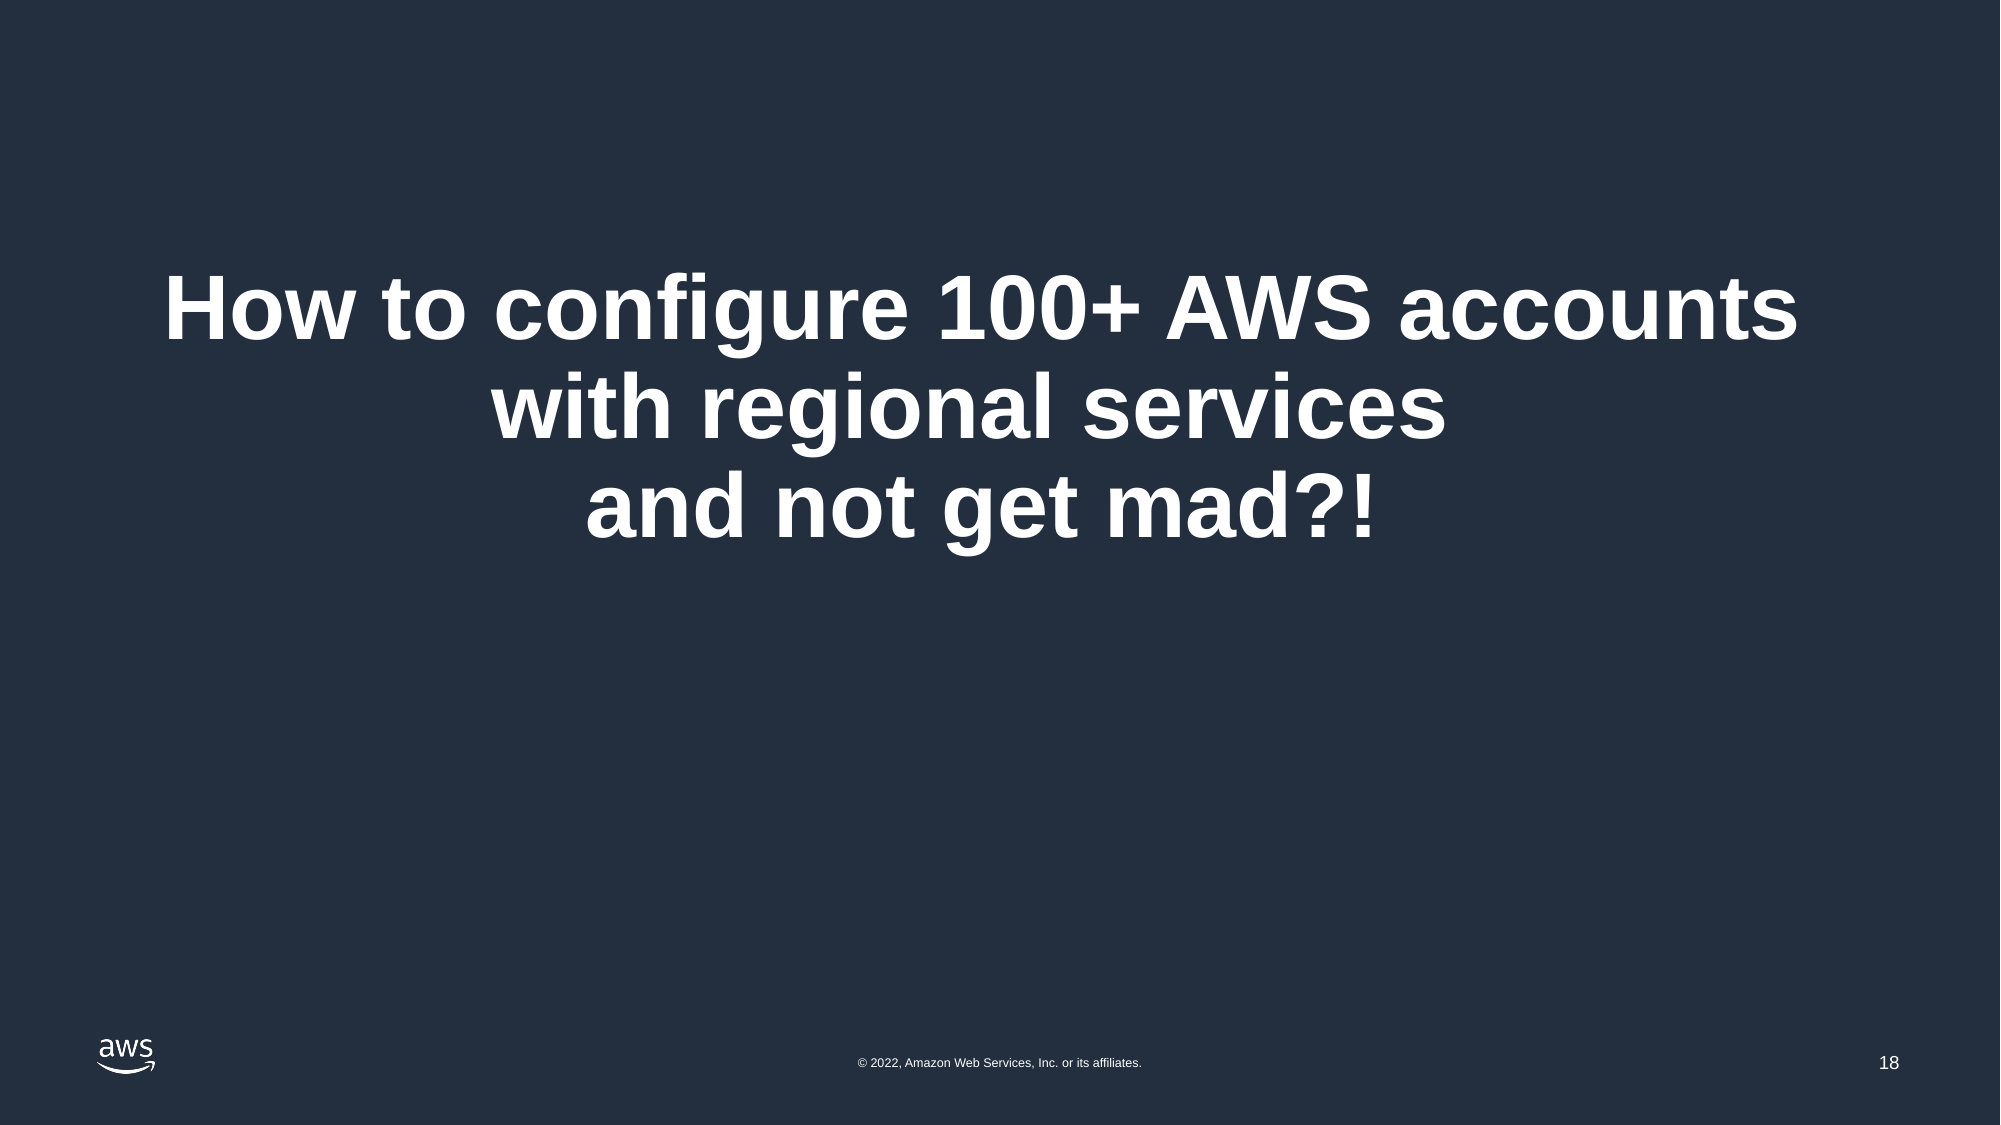

# How to configure 100+ AWS accounts with regional services and not get mad?!
18